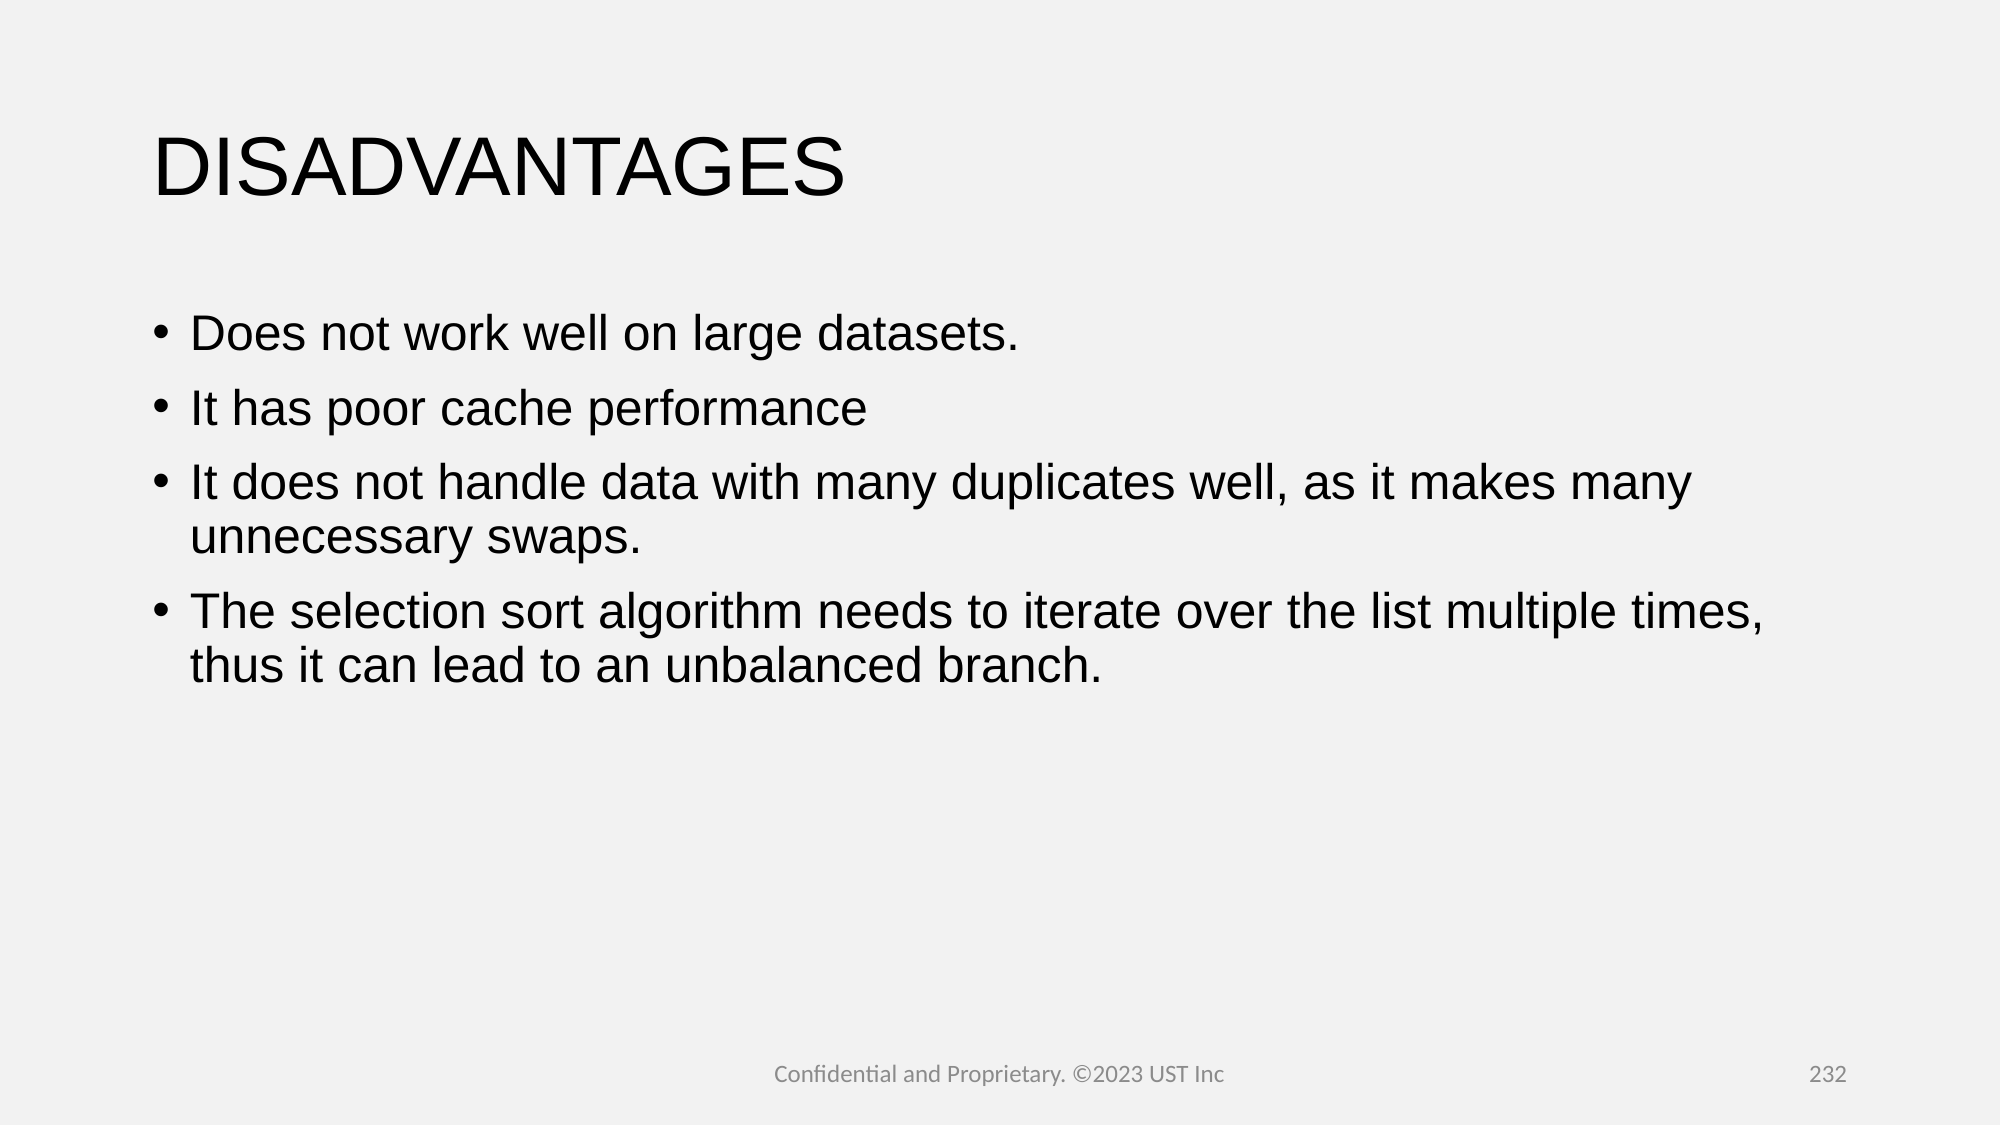

# DISADVANTAGES
Does not work well on large datasets.
It has poor cache performance
It does not handle data with many duplicates well, as it makes many unnecessary swaps.
The selection sort algorithm needs to iterate over the list multiple times, thus it can lead to an unbalanced branch.

Confidential and Proprietary. ©2023 UST Inc
232